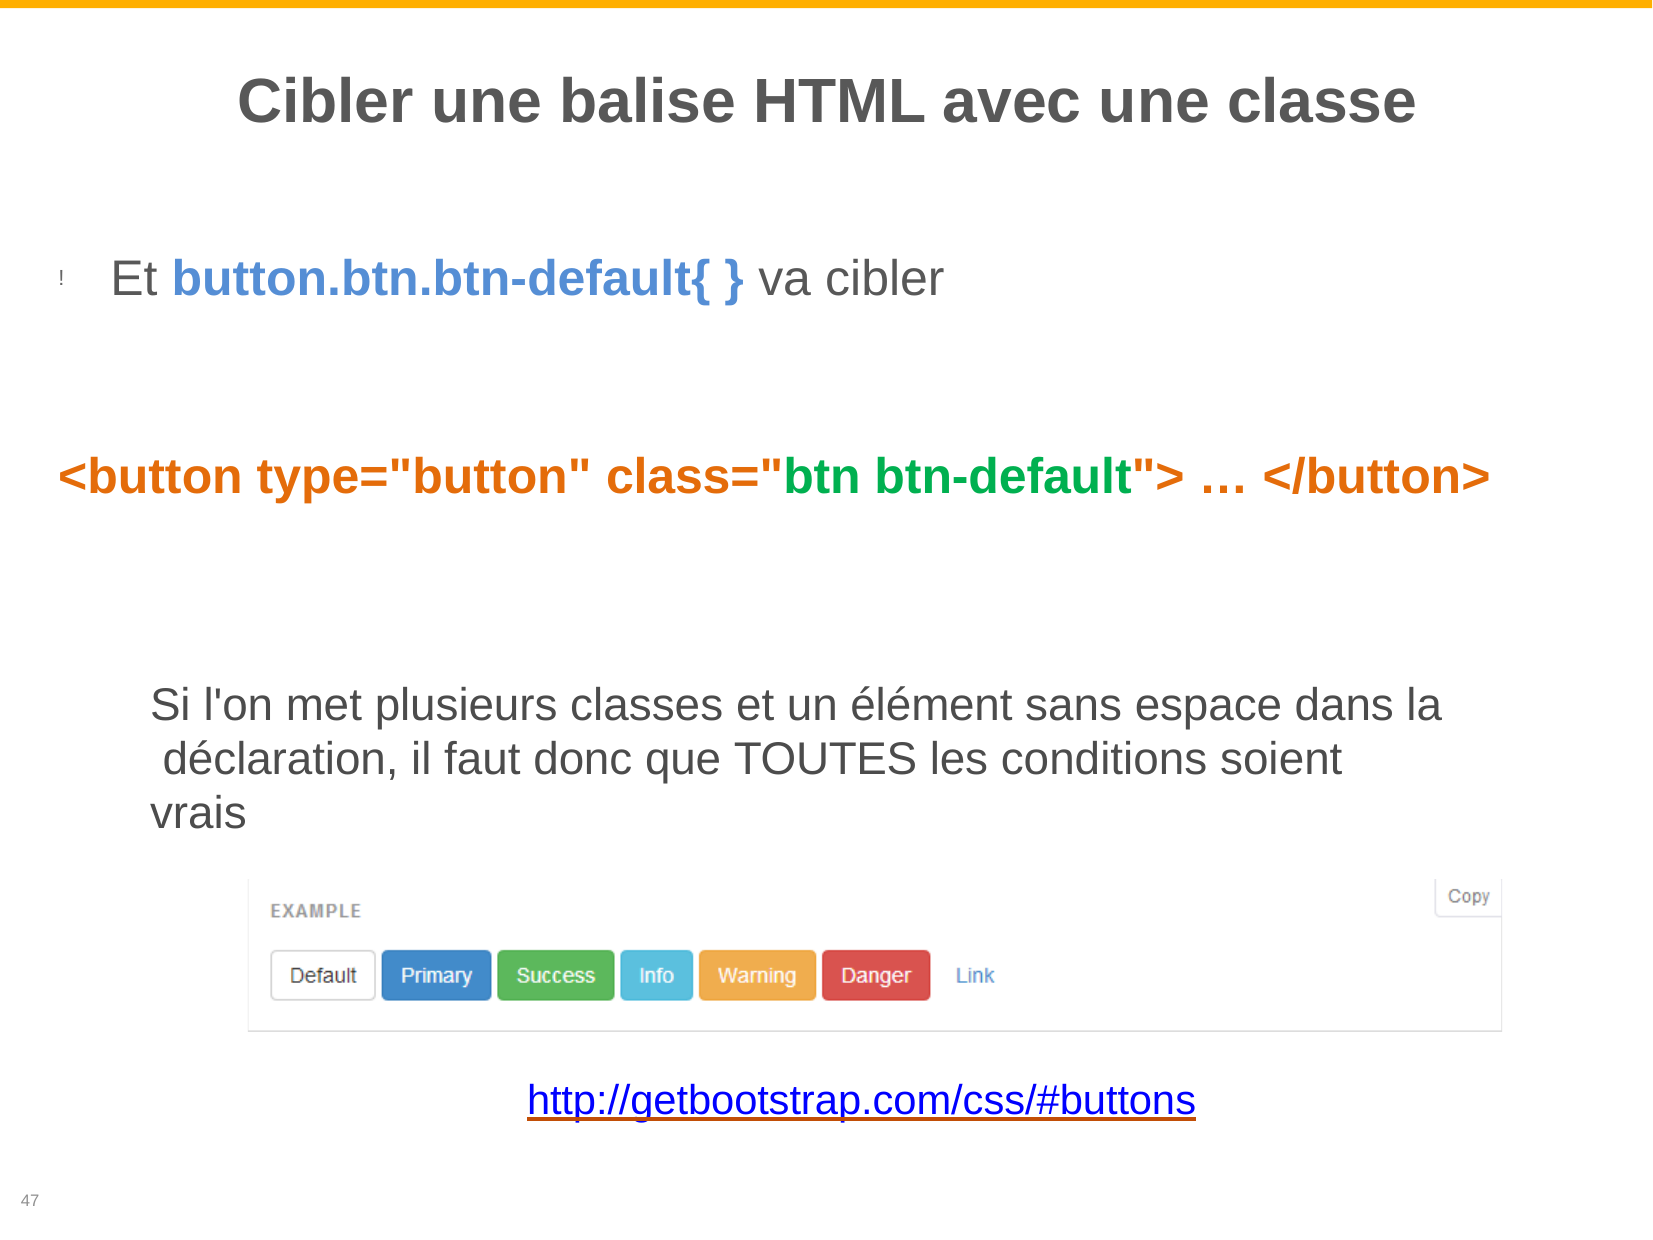

# Cibler une balise HTML avec une classe
Et button.btn.btn-default{ } va cibler
!
<button type="button" class="btn btn-default"> … </button>
Si l'on met plusieurs classes et un élément sans espace dans la  déclaration, il faut donc que TOUTES les conditions soient vrais

http://getbootstrap.com/css/#buttons

47